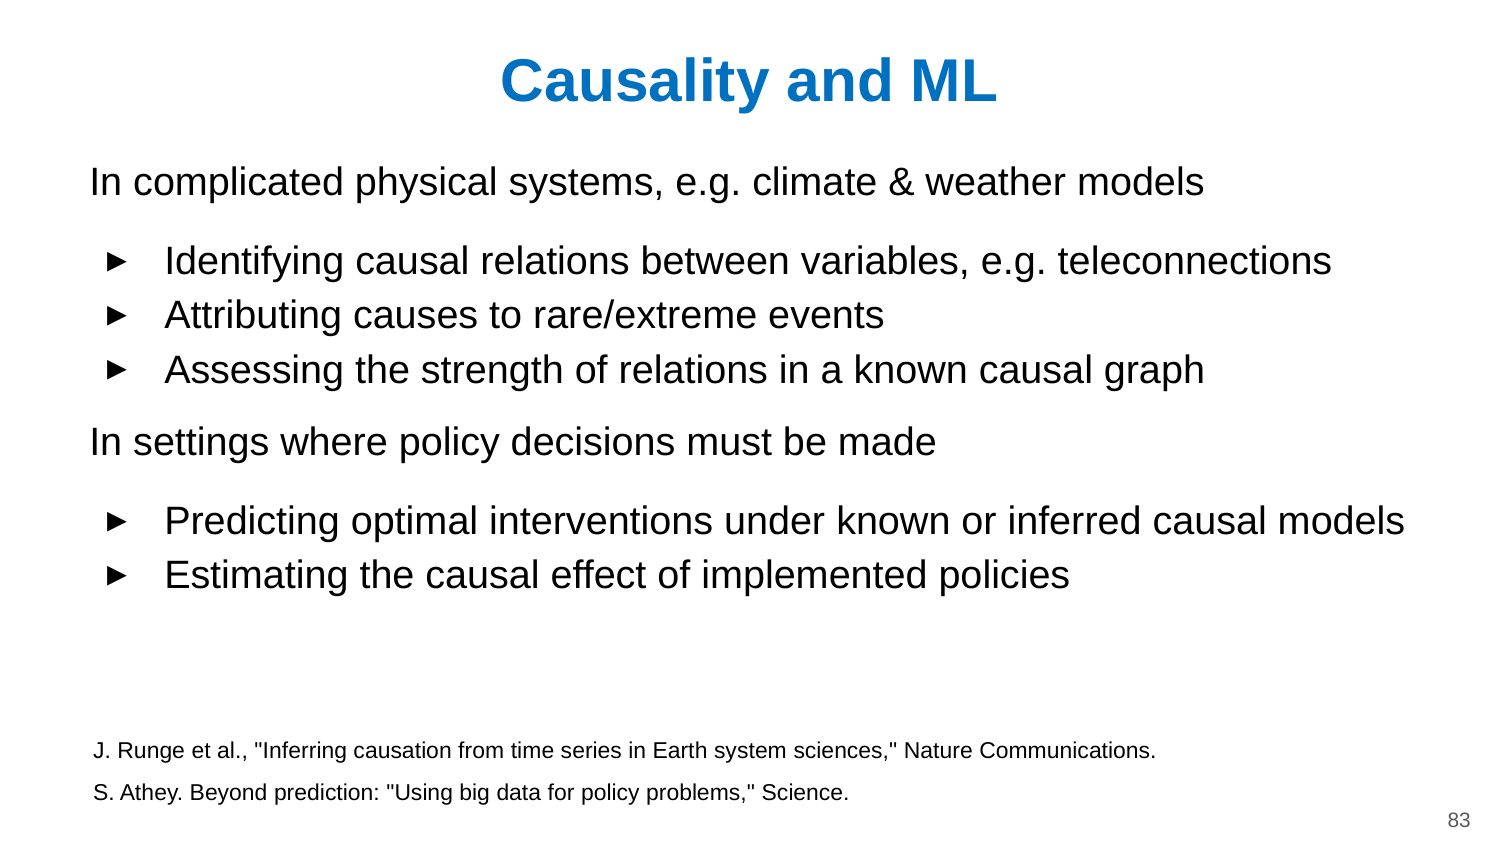

# Causality and ML
In complicated physical systems, e.g. climate & weather models
Identifying causal relations between variables, e.g. teleconnections
Attributing causes to rare/extreme events
Assessing the strength of relations in a known causal graph
In settings where policy decisions must be made
Predicting optimal interventions under known or inferred causal models
Estimating the causal effect of implemented policies

J. Runge et al., "Inferring causation from time series in Earth system sciences," Nature Communications.

S. Athey. Beyond prediction: "Using big data for policy problems," Science.

83